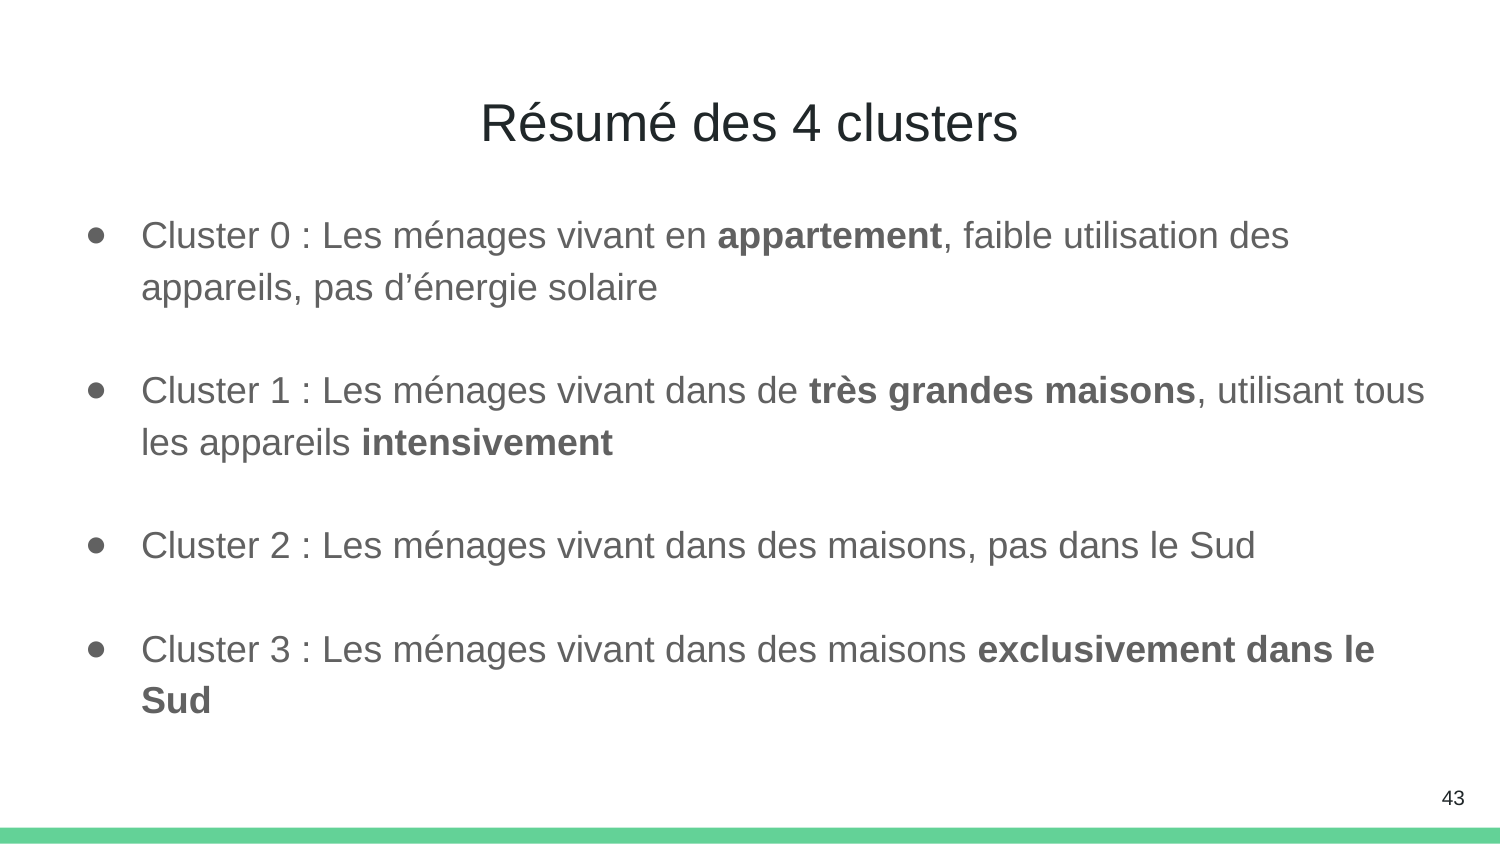

# Résumé des 4 clusters
Cluster 0 : Les ménages vivant en appartement, faible utilisation des appareils, pas d’énergie solaire

Cluster 1 : Les ménages vivant dans de très grandes maisons, utilisant tous les appareils intensivement

Cluster 2 : Les ménages vivant dans des maisons, pas dans le Sud

Cluster 3 : Les ménages vivant dans des maisons exclusivement dans le Sud

43